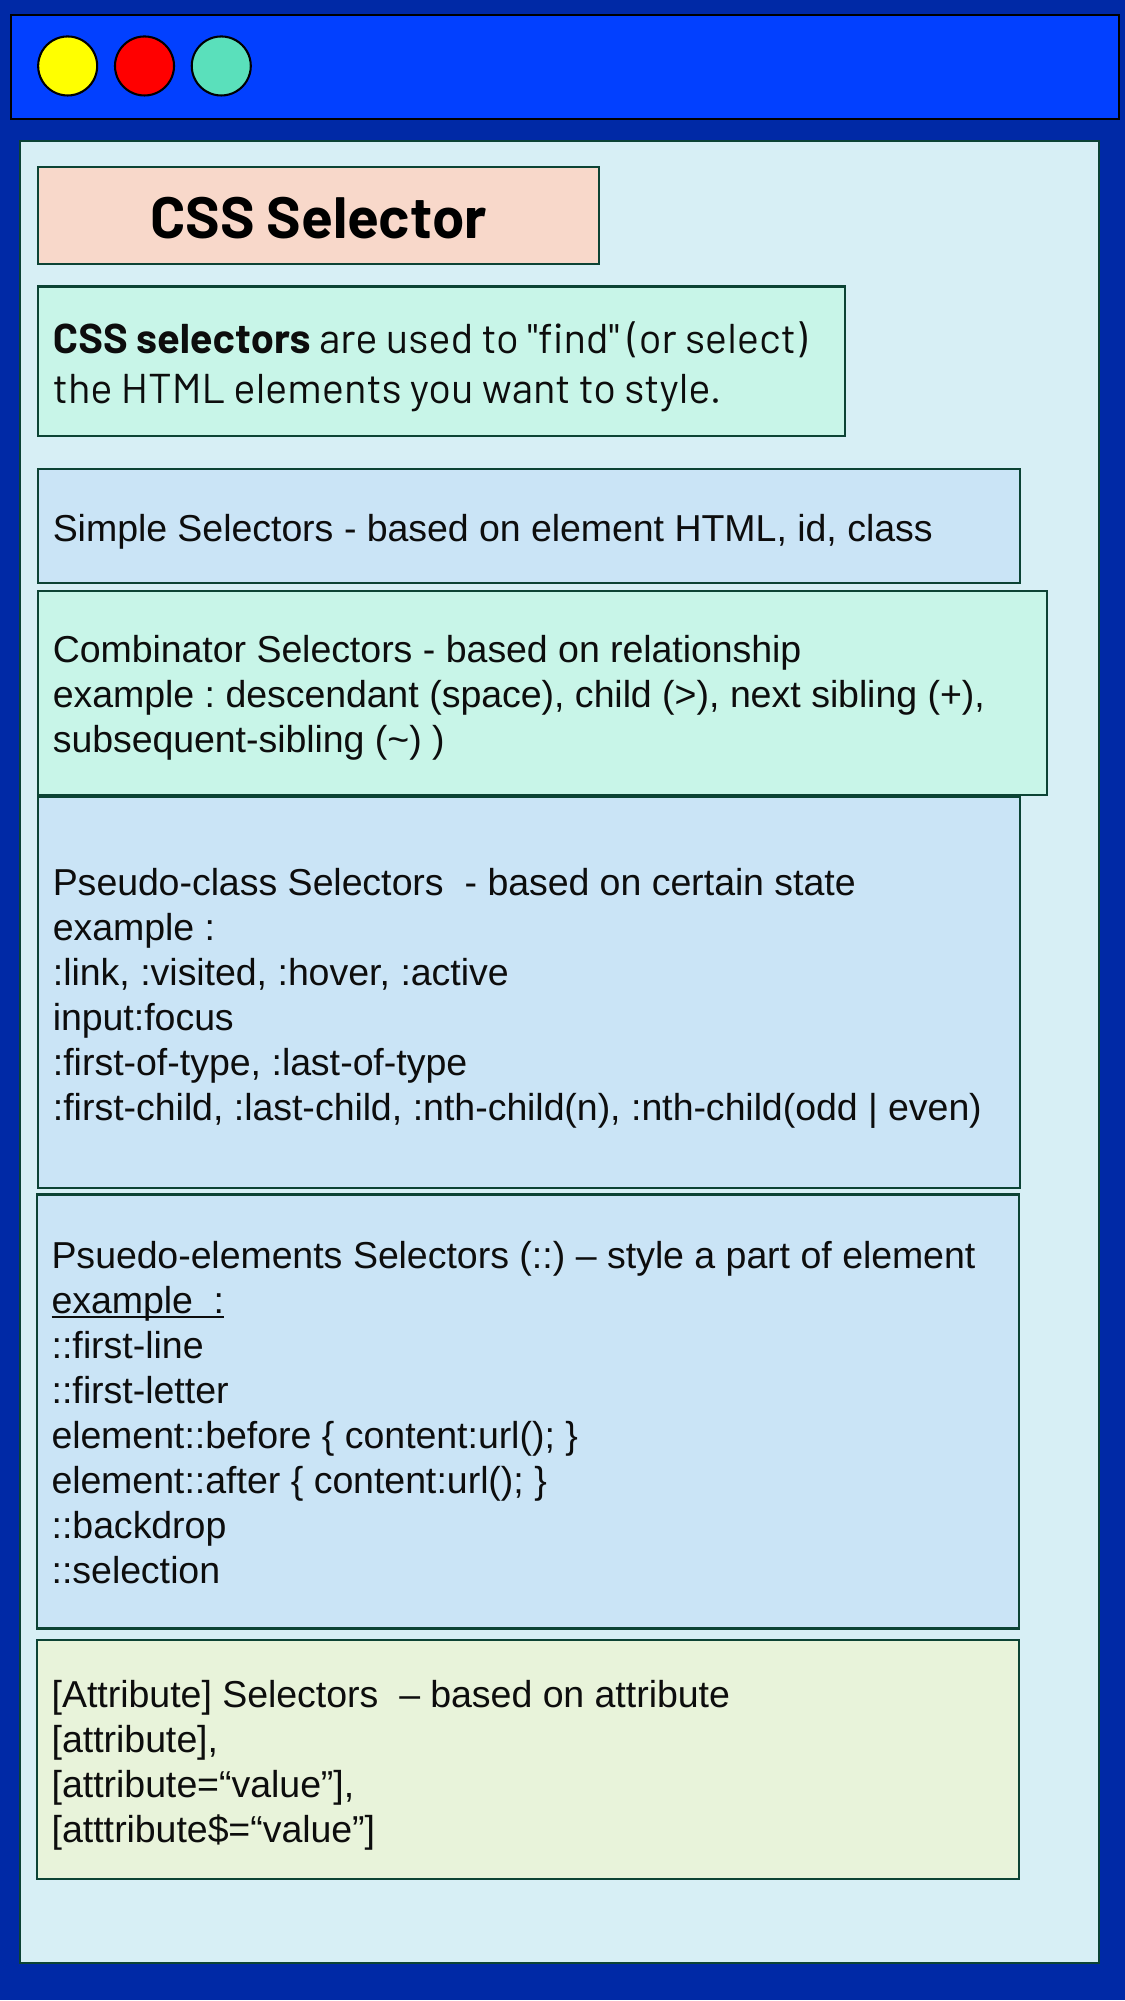

CSS Selector
CSS selectors are used to "find" (or select) the HTML elements you want to style.
Simple Selectors - based on element HTML, id, class
Combinator Selectors - based on relationship
example : descendant (space), child (>), next sibling (+), subsequent-sibling (~) )
Pseudo-class Selectors  - based on certain state
example :
:link, :visited, :hover, :active
input:focus
:first-of-type, :last-of-type
:first-child, :last-child, :nth-child(n), :nth-child(odd | even)
Psuedo-elements Selectors (::) – style a part of element
example  :
::first-line
::first-letter
element::before { content:url(); }
element::after { content:url(); }
::backdrop
::selection
[Attribute] Selectors  – based on attribute
[attribute],
[attribute=“value”],
[atttribute$=“value”]